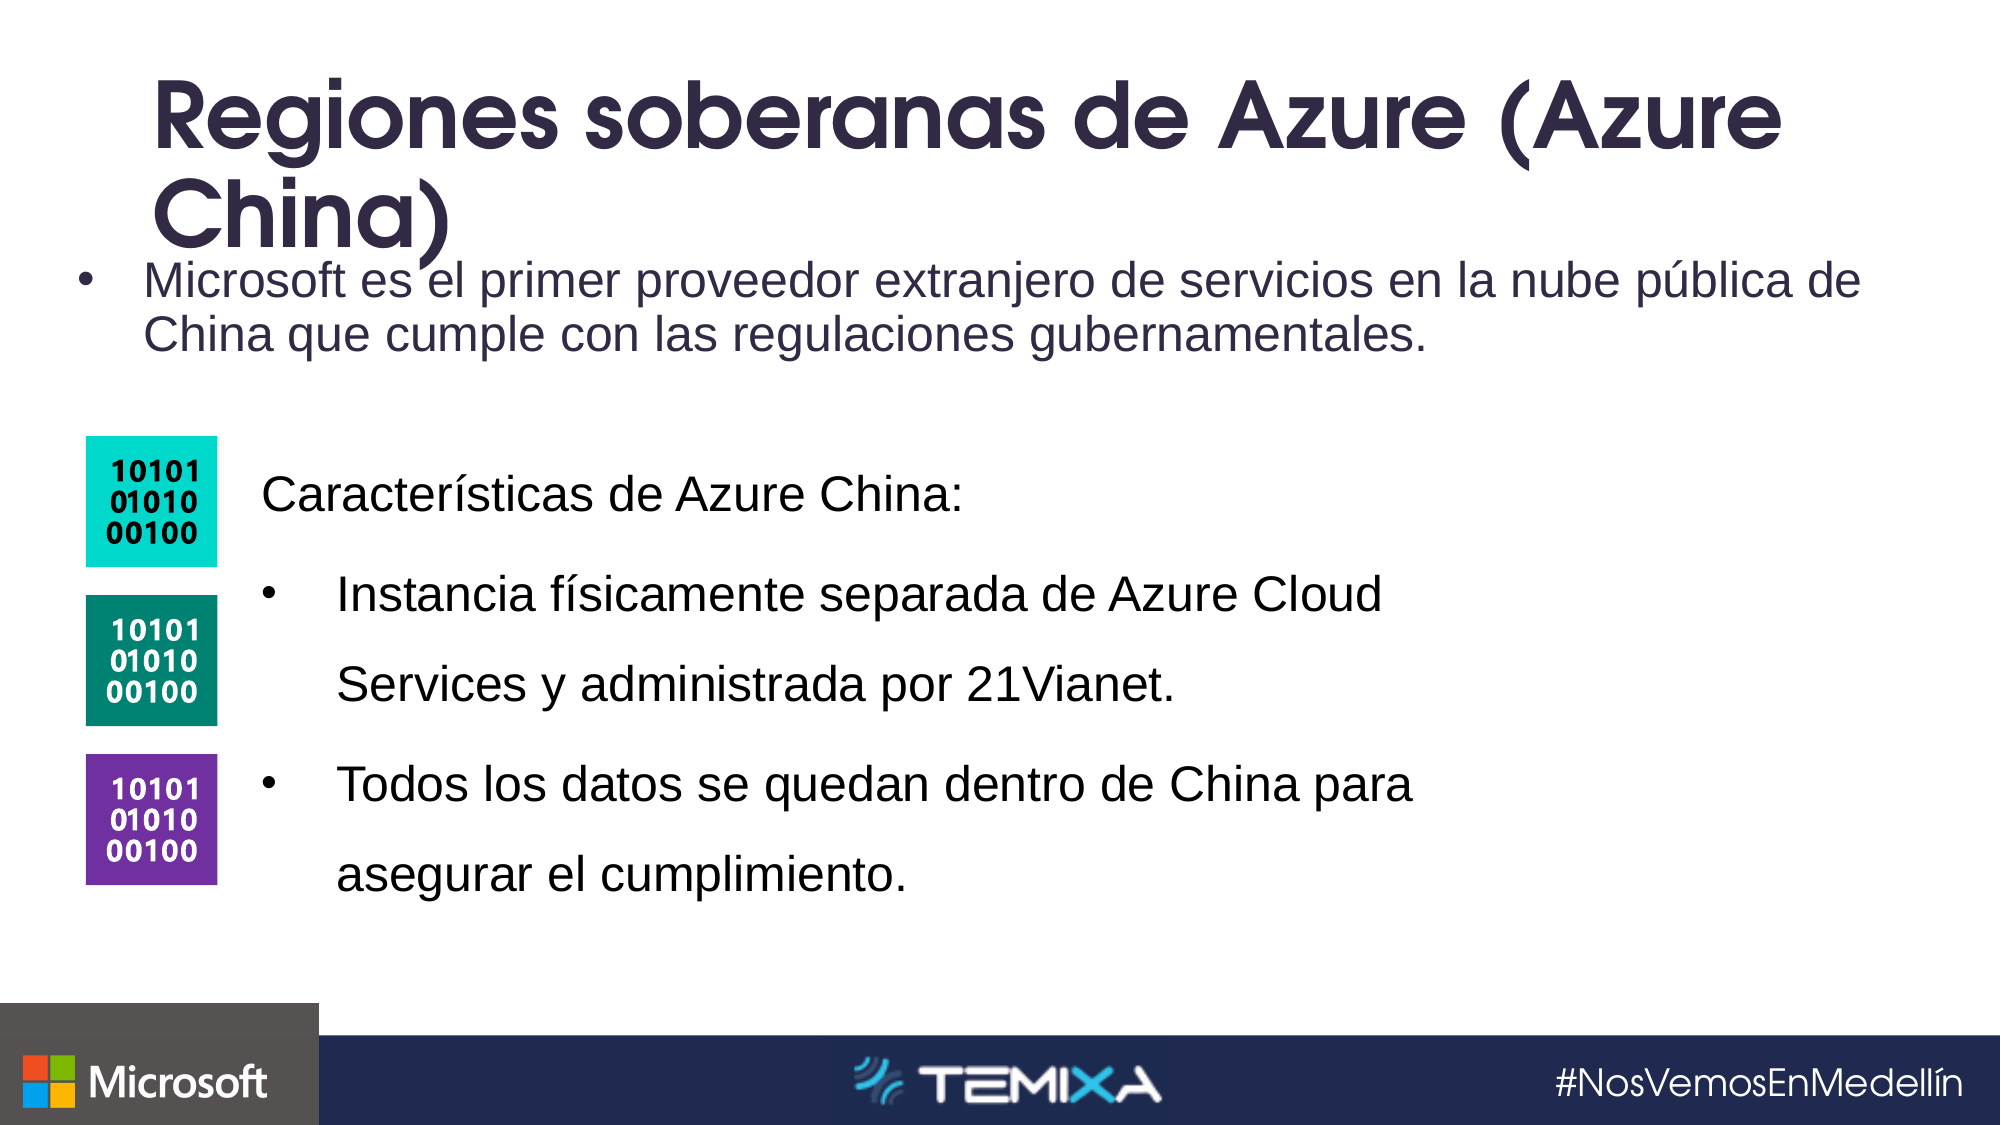

# Regiones soberanas de Azure (Azure China)
Microsoft es el primer proveedor extranjero de servicios en la nube pública de China que cumple con las regulaciones gubernamentales.
Características de Azure China:
Instancia físicamente separada de Azure Cloud Services y administrada por 21Vianet.
Todos los datos se quedan dentro de China para asegurar el cumplimiento.